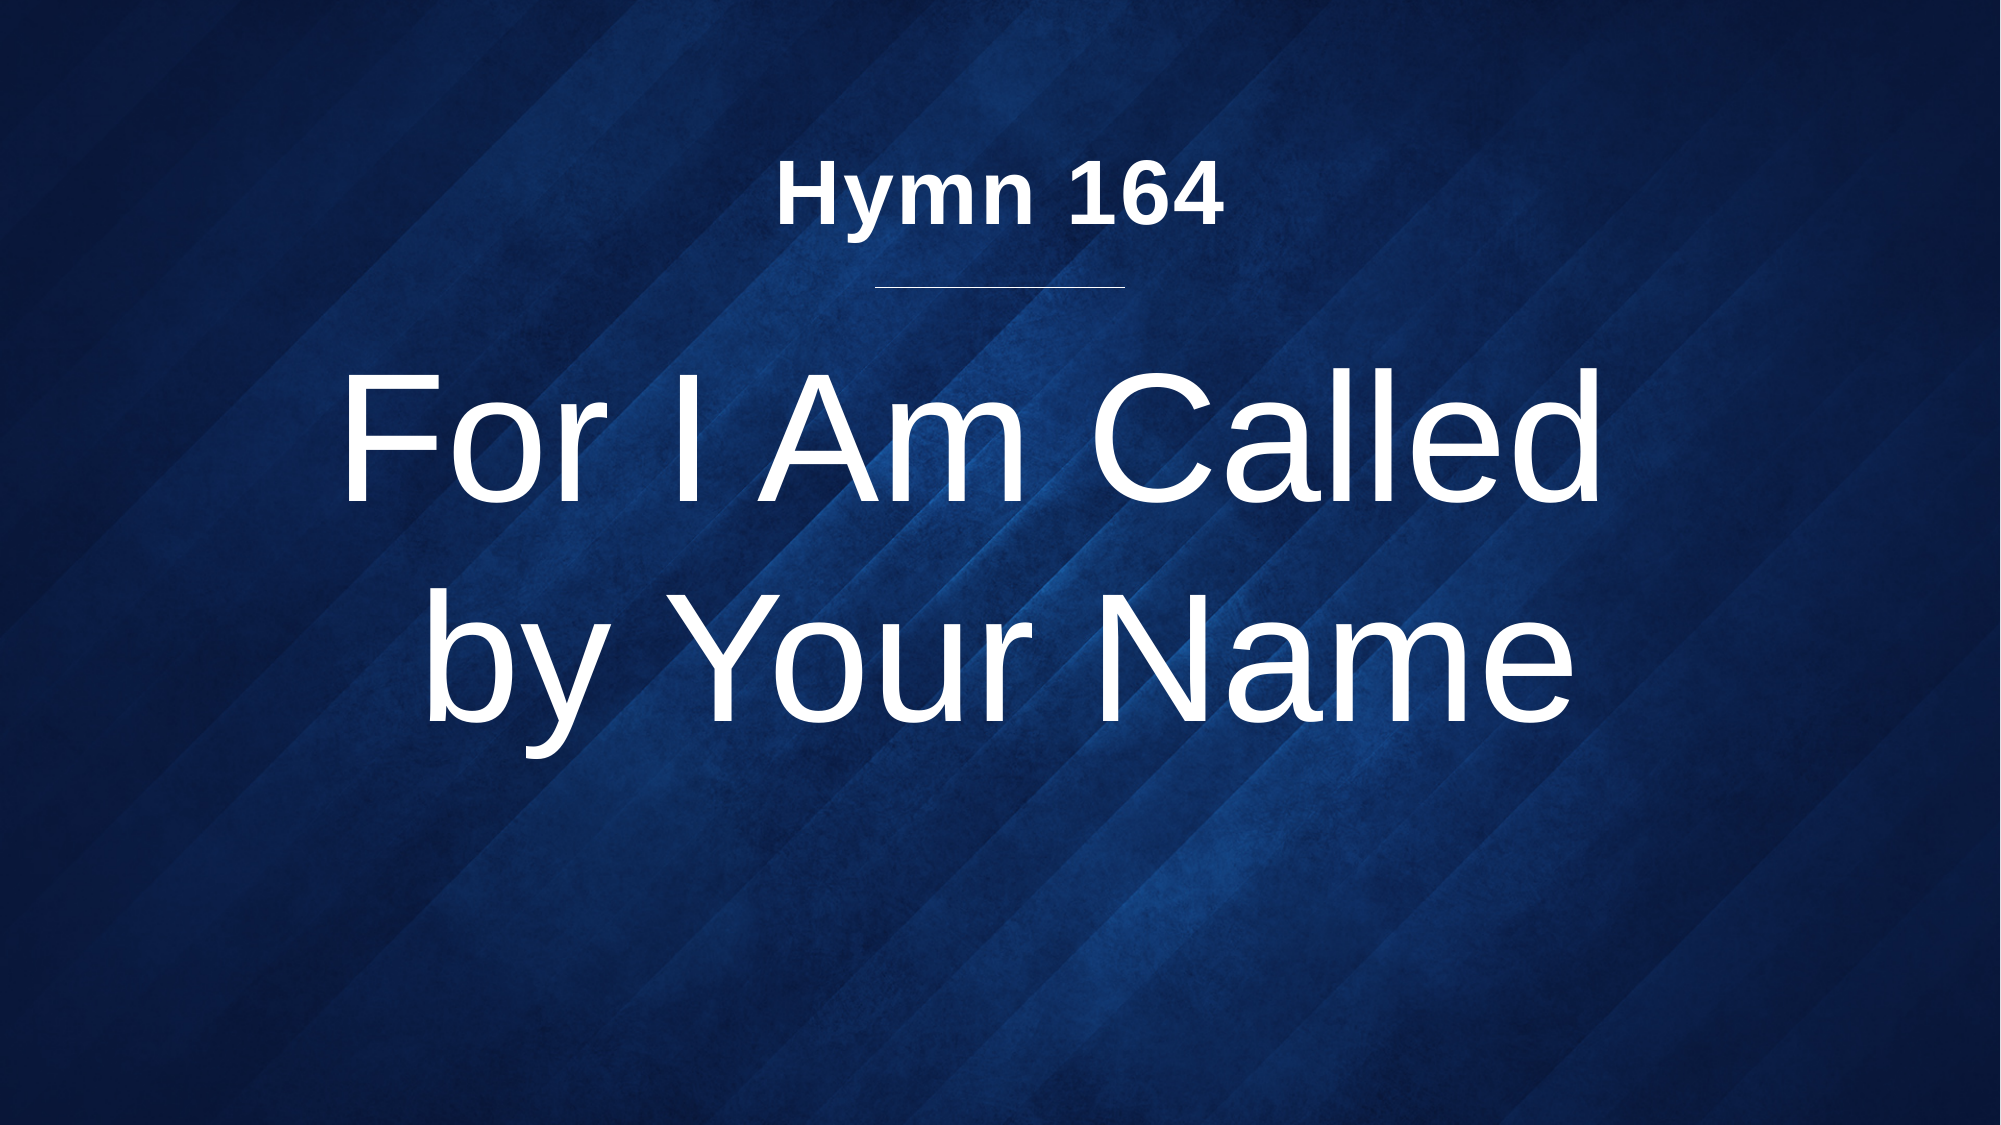

Hymn 164
# For I Am Called by Your Name